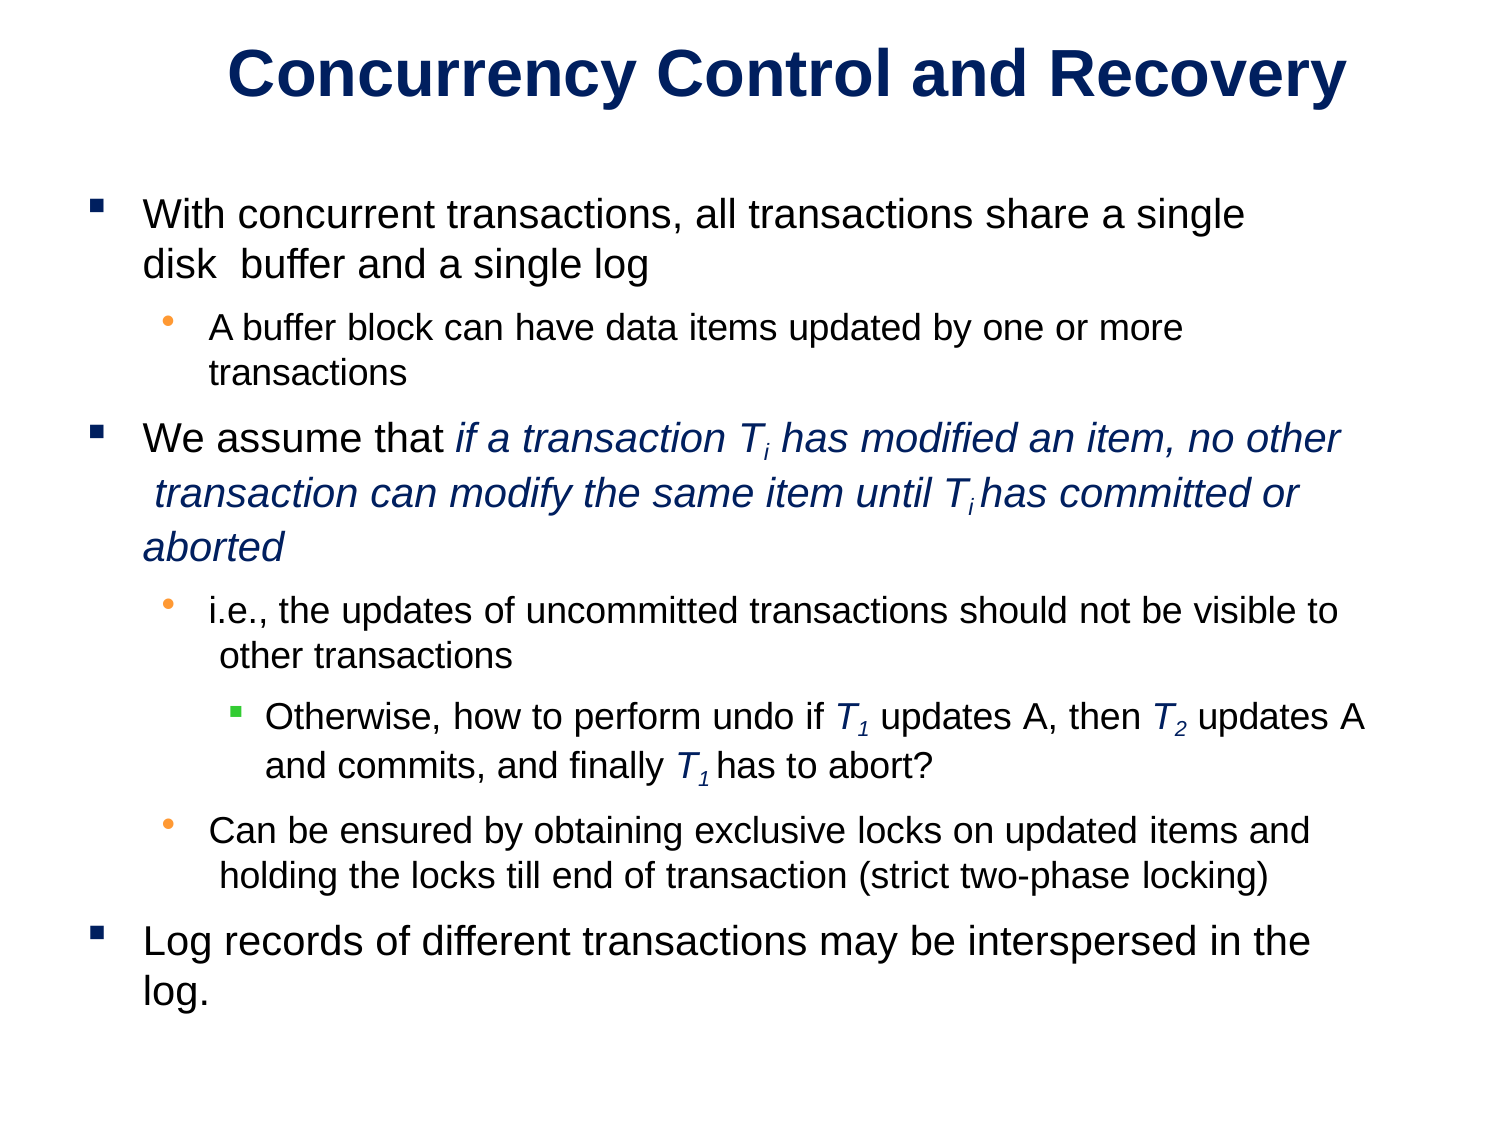

# Concurrency Control and Recovery
With concurrent transactions, all transactions share a single disk  buffer and a single log
A buffer block can have data items updated by one or more transactions
We assume that if a transaction Ti has modified an item, no other  transaction can modify the same item until Ti has committed or  aborted
i.e., the updates of uncommitted transactions should not be visible to  other transactions
Otherwise, how to perform undo if T1 updates A, then T2 updates A  and commits, and finally T1 has to abort?
Can be ensured by obtaining exclusive locks on updated items and  holding the locks till end of transaction (strict two-phase locking)
Log records of different transactions may be interspersed in the log.